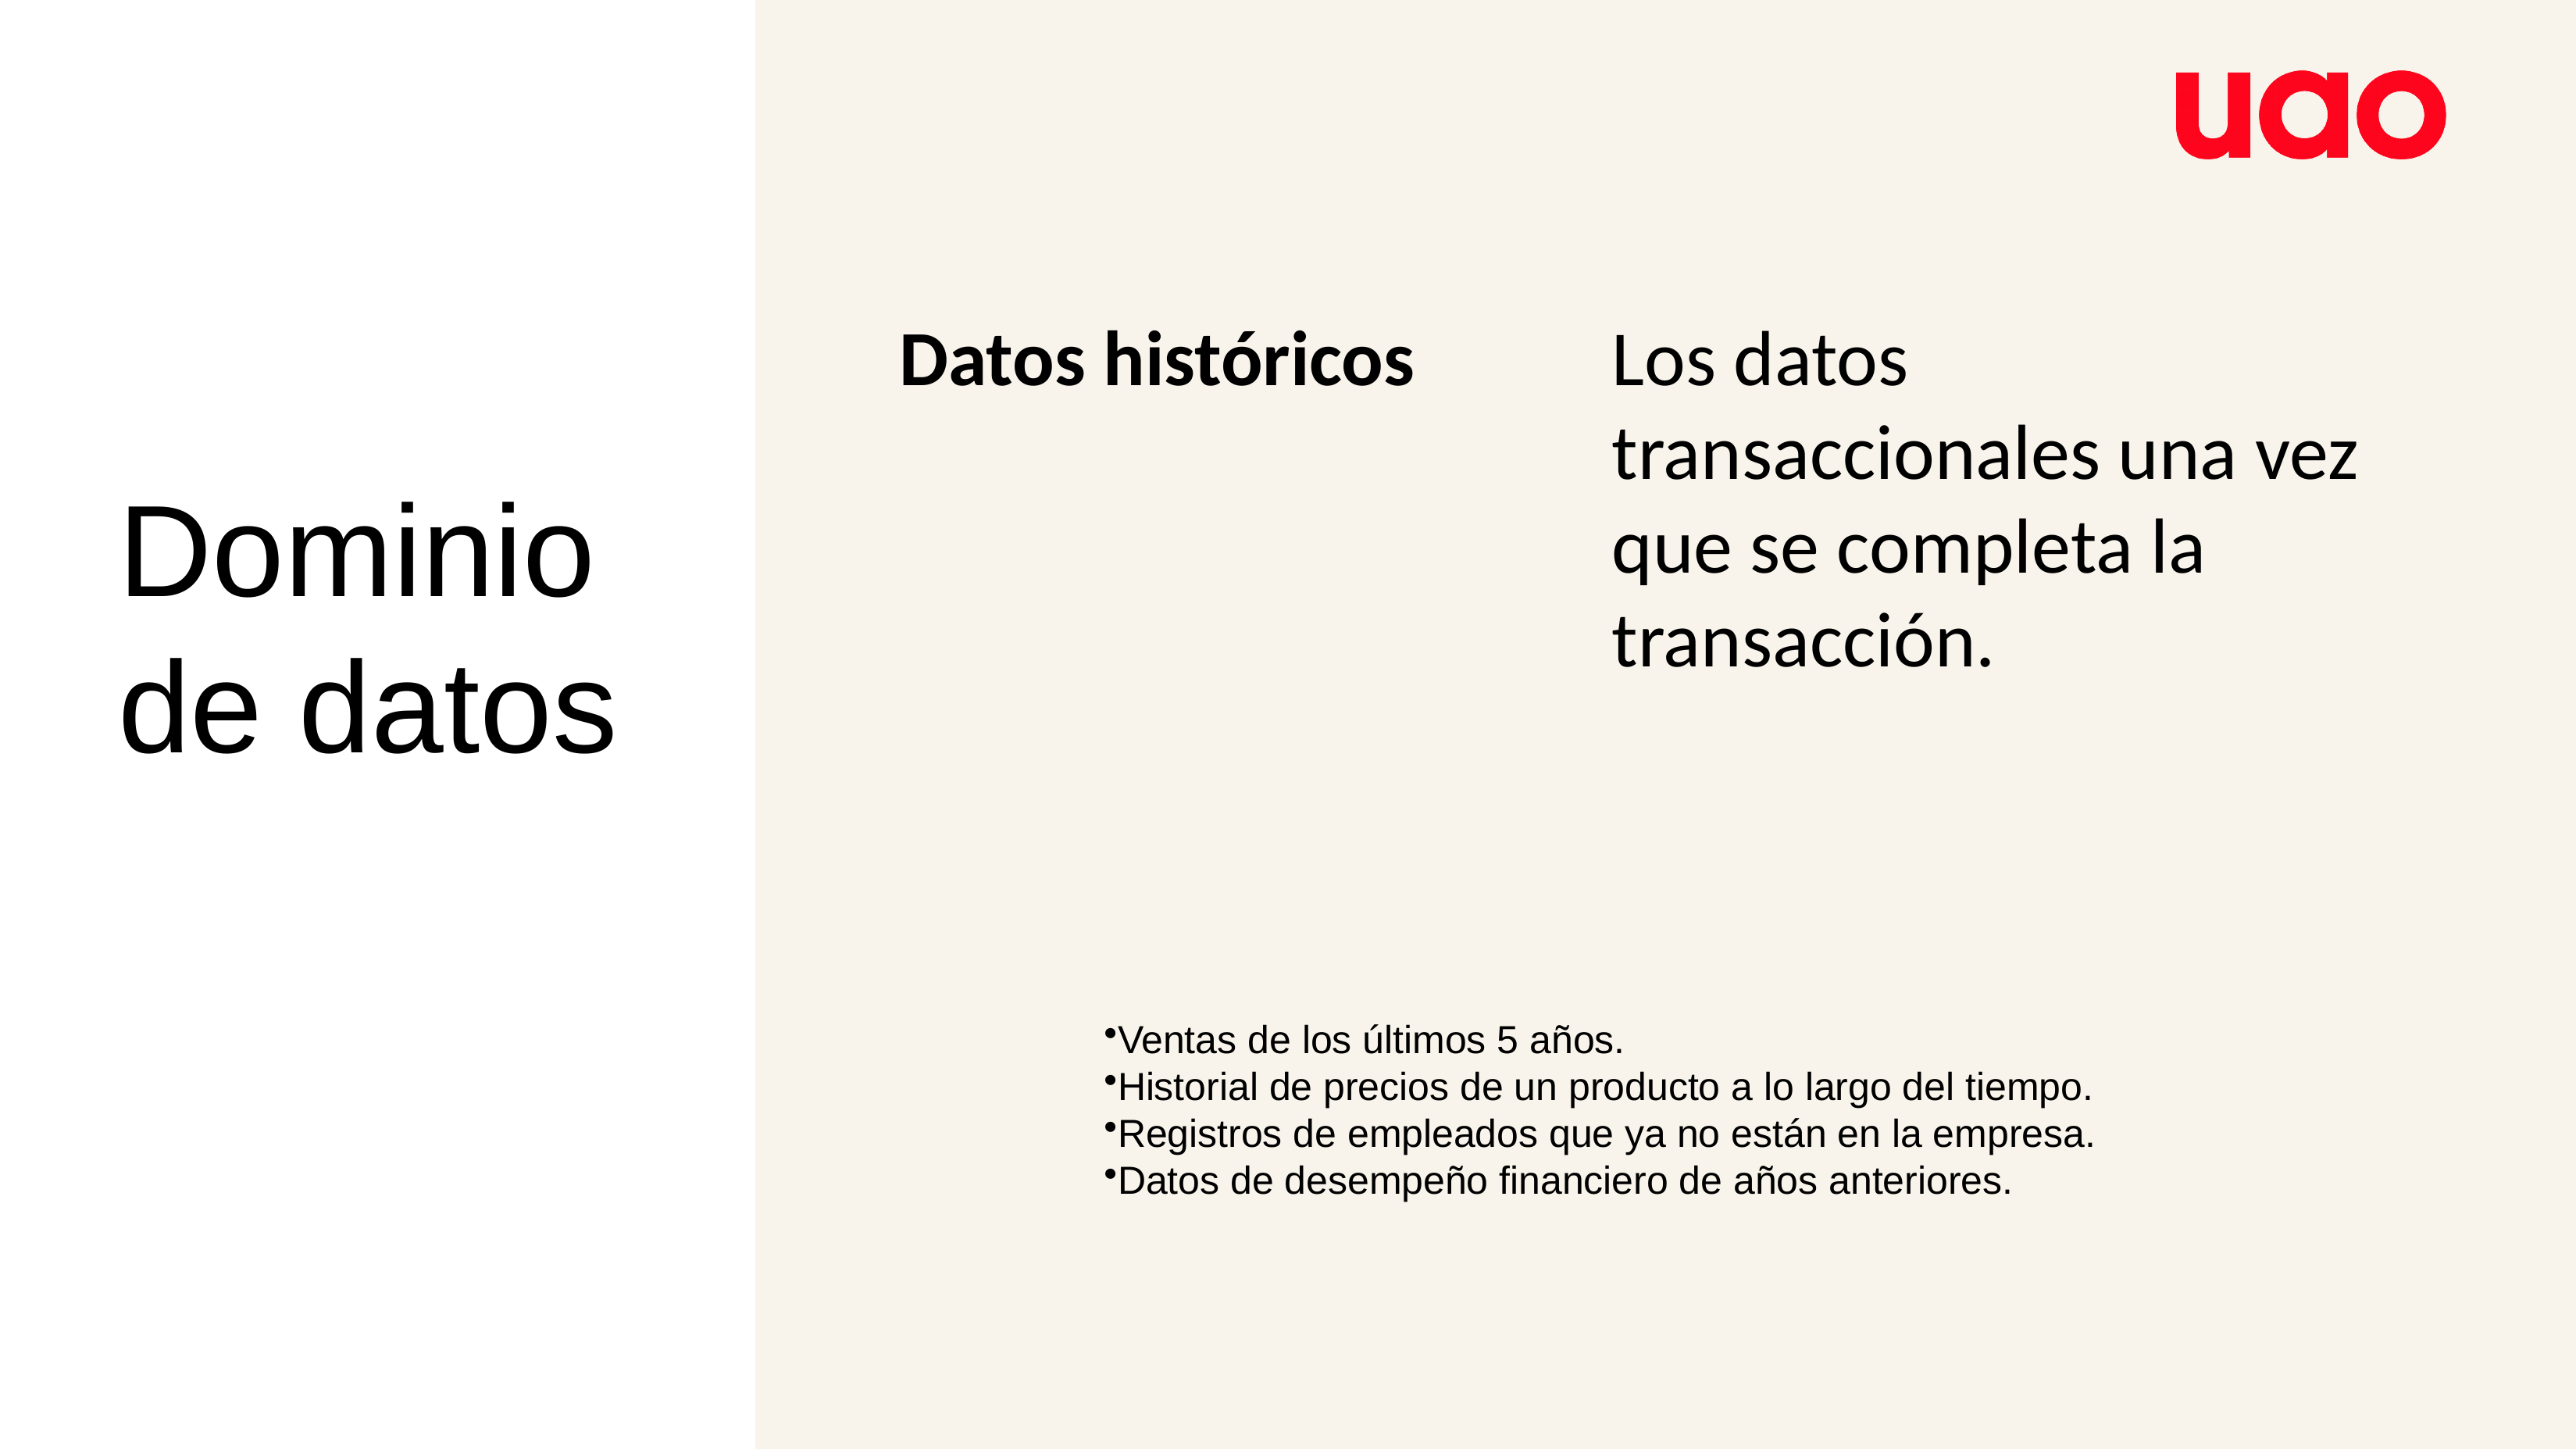

Datos históricos
Los datos transaccionales una vez que se completa la transacción.
Dominio
de datos
Ventas de los últimos 5 años.
Historial de precios de un producto a lo largo del tiempo.
Registros de empleados que ya no están en la empresa.
Datos de desempeño financiero de años anteriores.